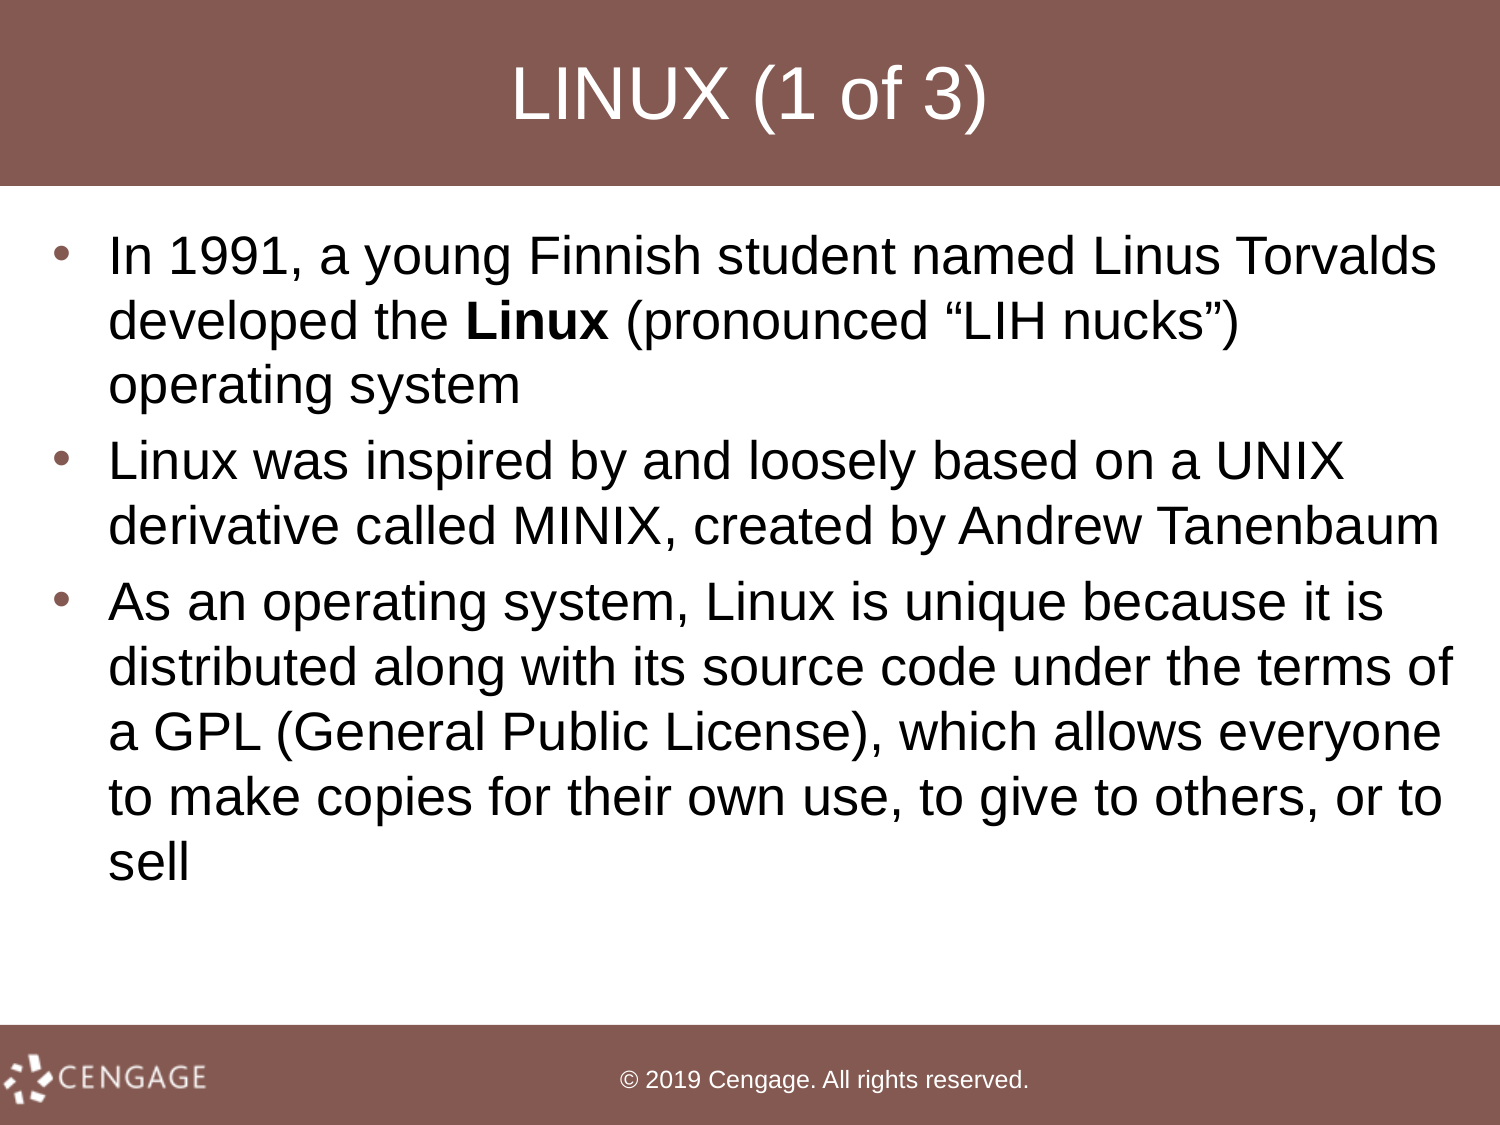

# LINUX (1 of 3)
In 1991, a young Finnish student named Linus Torvalds developed the Linux (pronounced “LIH nucks”) operating system
Linux was inspired by and loosely based on a UNIX derivative called MINIX, created by Andrew Tanenbaum
As an operating system, Linux is unique because it is distributed along with its source code under the terms of a GPL (General Public License), which allows everyone to make copies for their own use, to give to others, or to sell